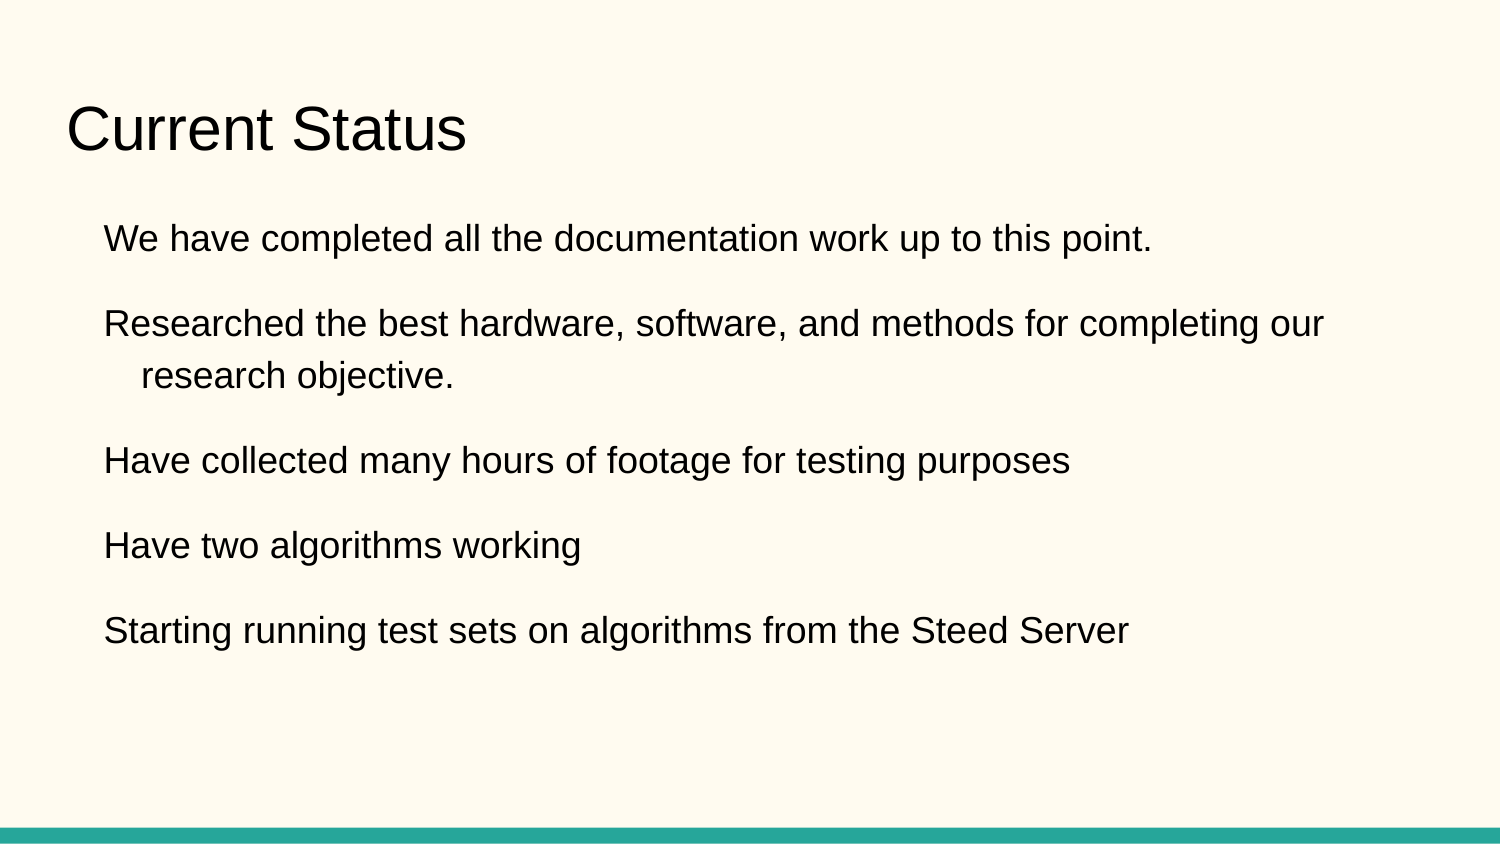

# Current Status
We have completed all the documentation work up to this point.
Researched the best hardware, software, and methods for completing our research objective.
Have collected many hours of footage for testing purposes
Have two algorithms working
Starting running test sets on algorithms from the Steed Server